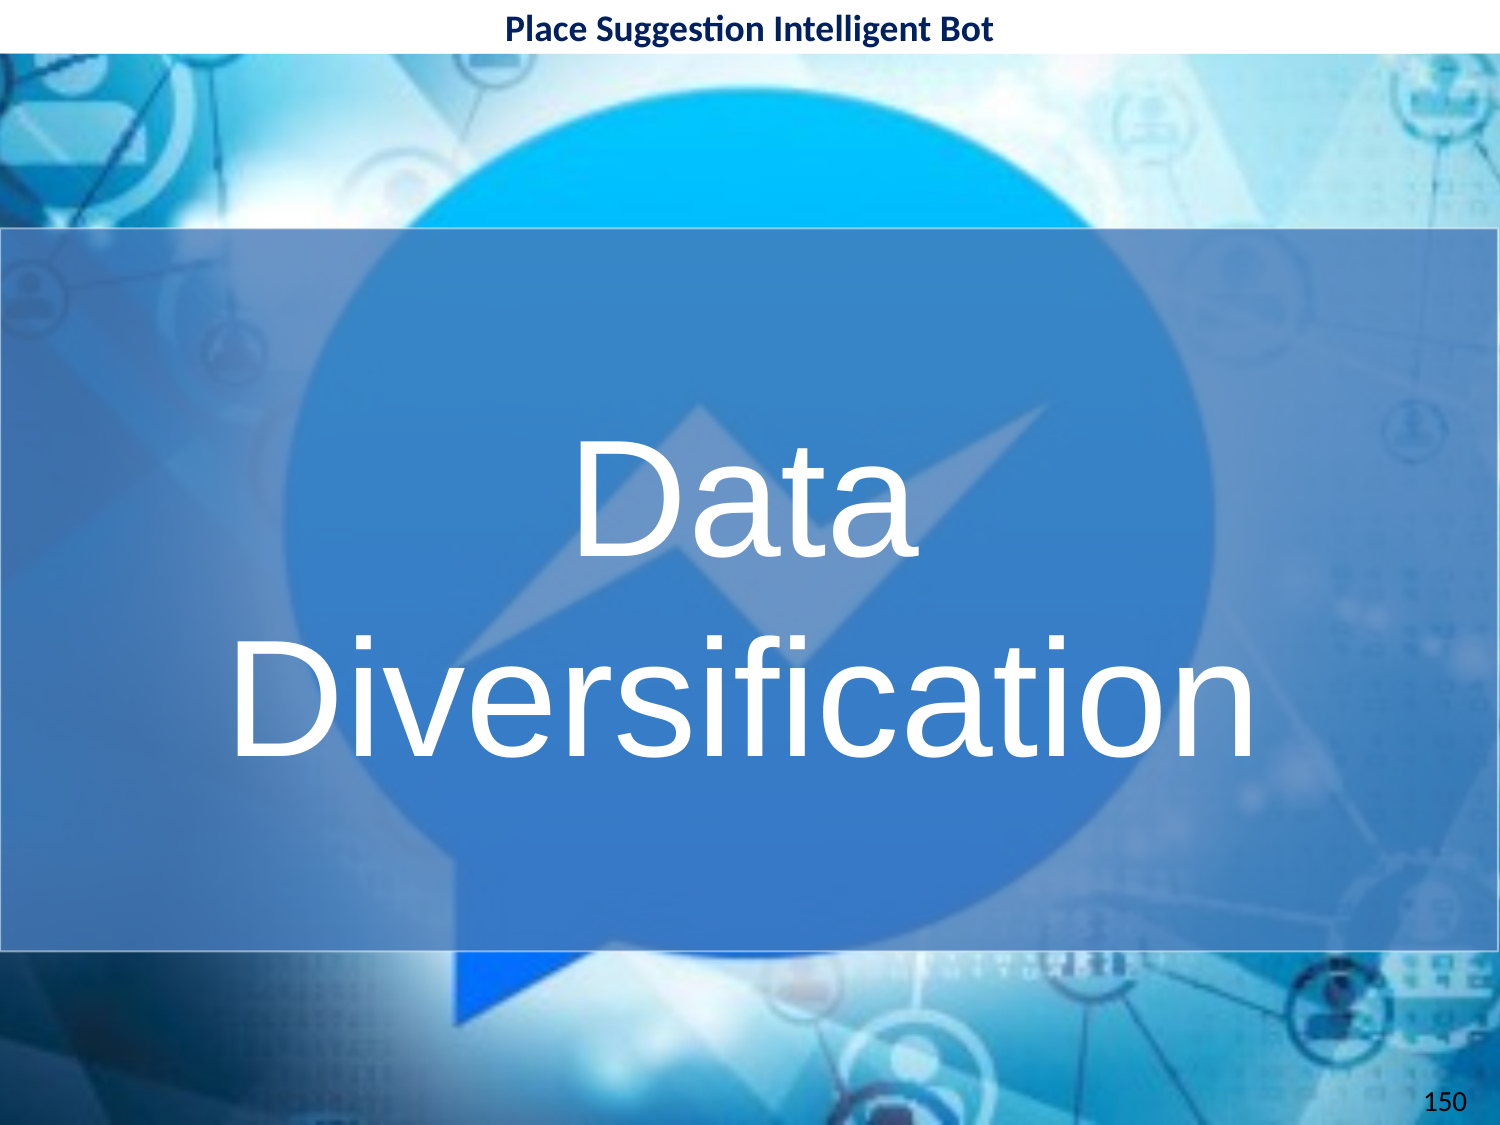

Place Suggestion Intelligent Bot

# Data Diversification
150